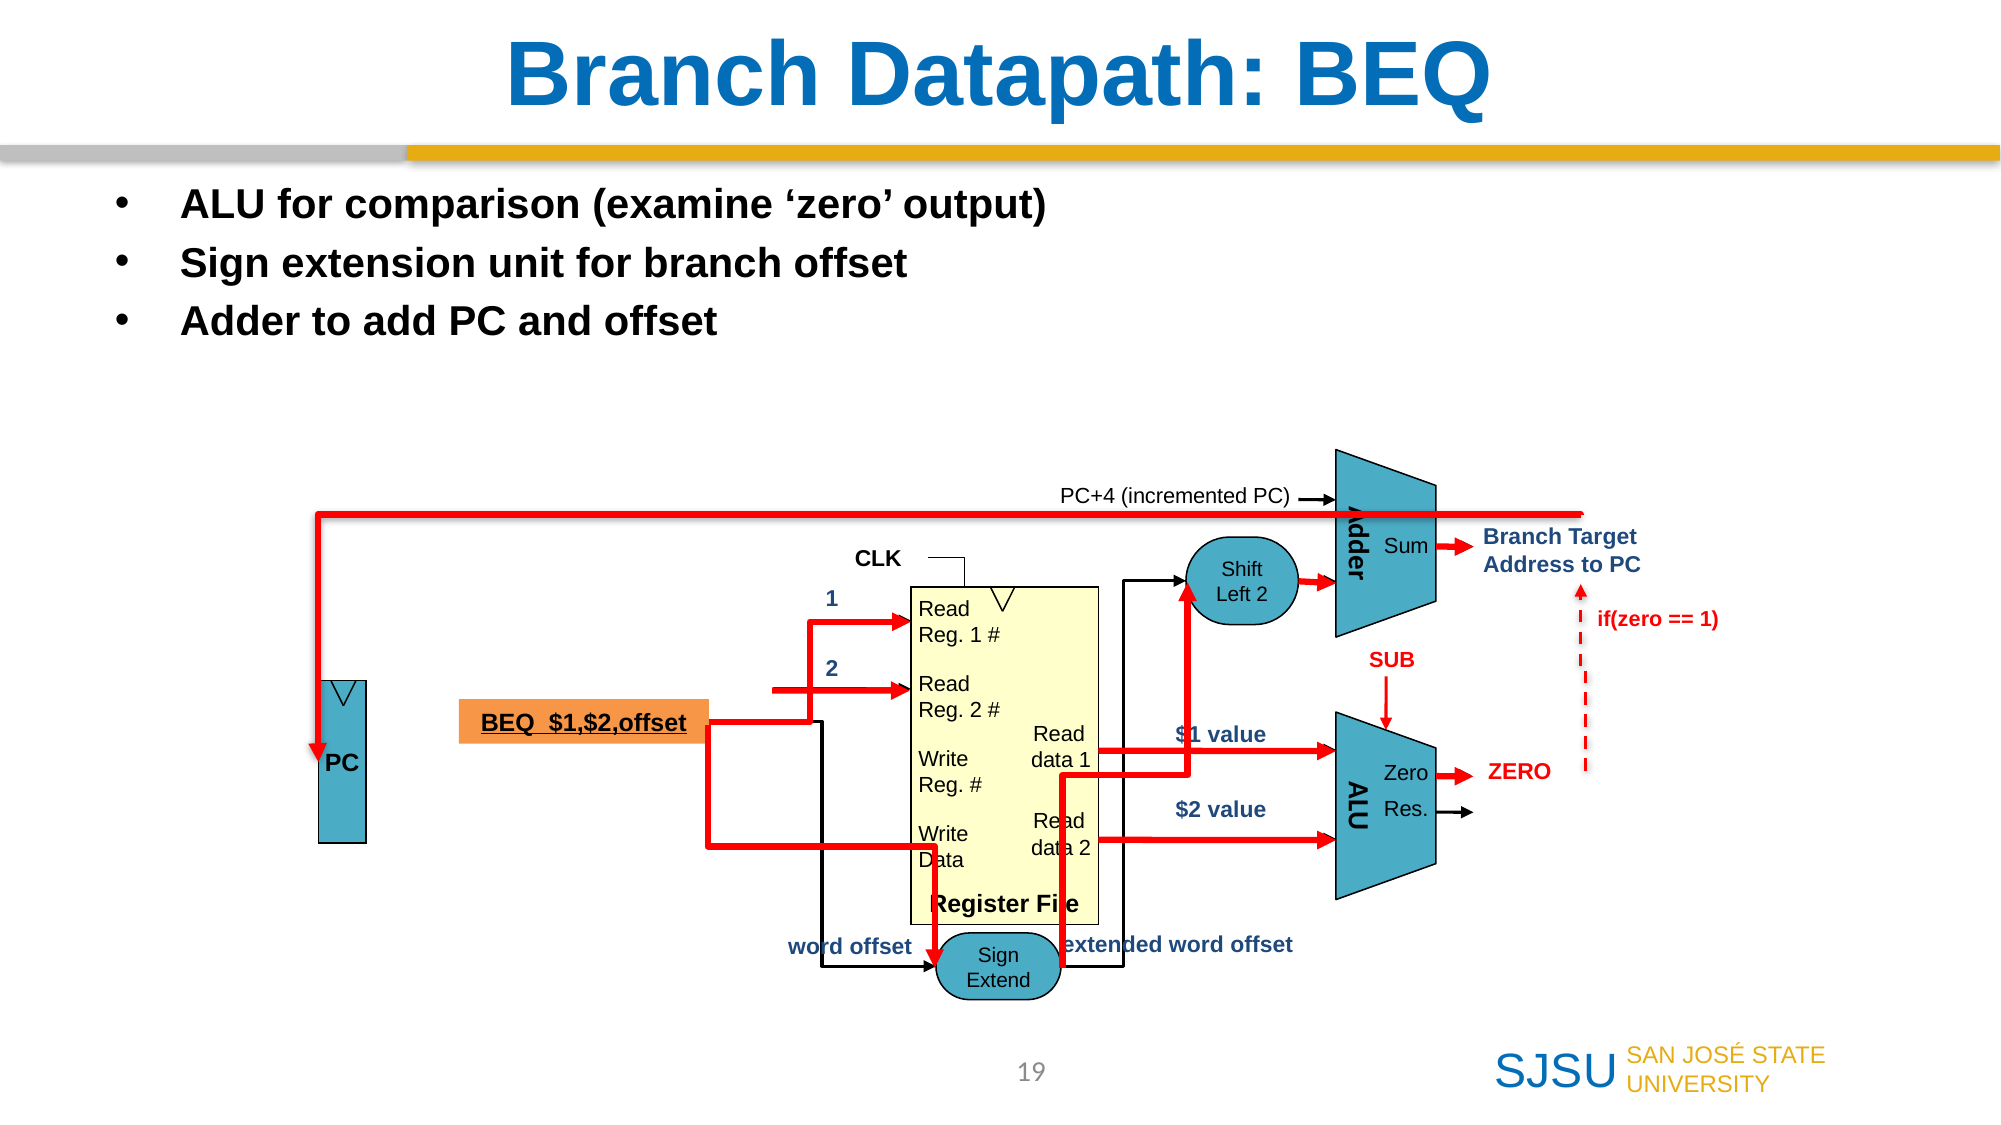

# Branch Datapath: BEQ
ALU for comparison (examine ‘zero’ output)
Sign extension unit for branch offset
Adder to add PC and offset
PC+4 (incremented PC)
Adder
Branch Target Address to PC
Sum

CLK
Shift Left 2

1
Register File
Read
Reg. 1 #
if(zero == 1)
SUB
2
Read
Reg. 2 #
BEQ  $1,$2,offset
Read
data 1
$1 value
Write
Reg. #
PC
ZERO
Zero
ALU
$2 value
Res.

Read
data 2
Write
Data

extended word offset
word offset
Sign Extend
19